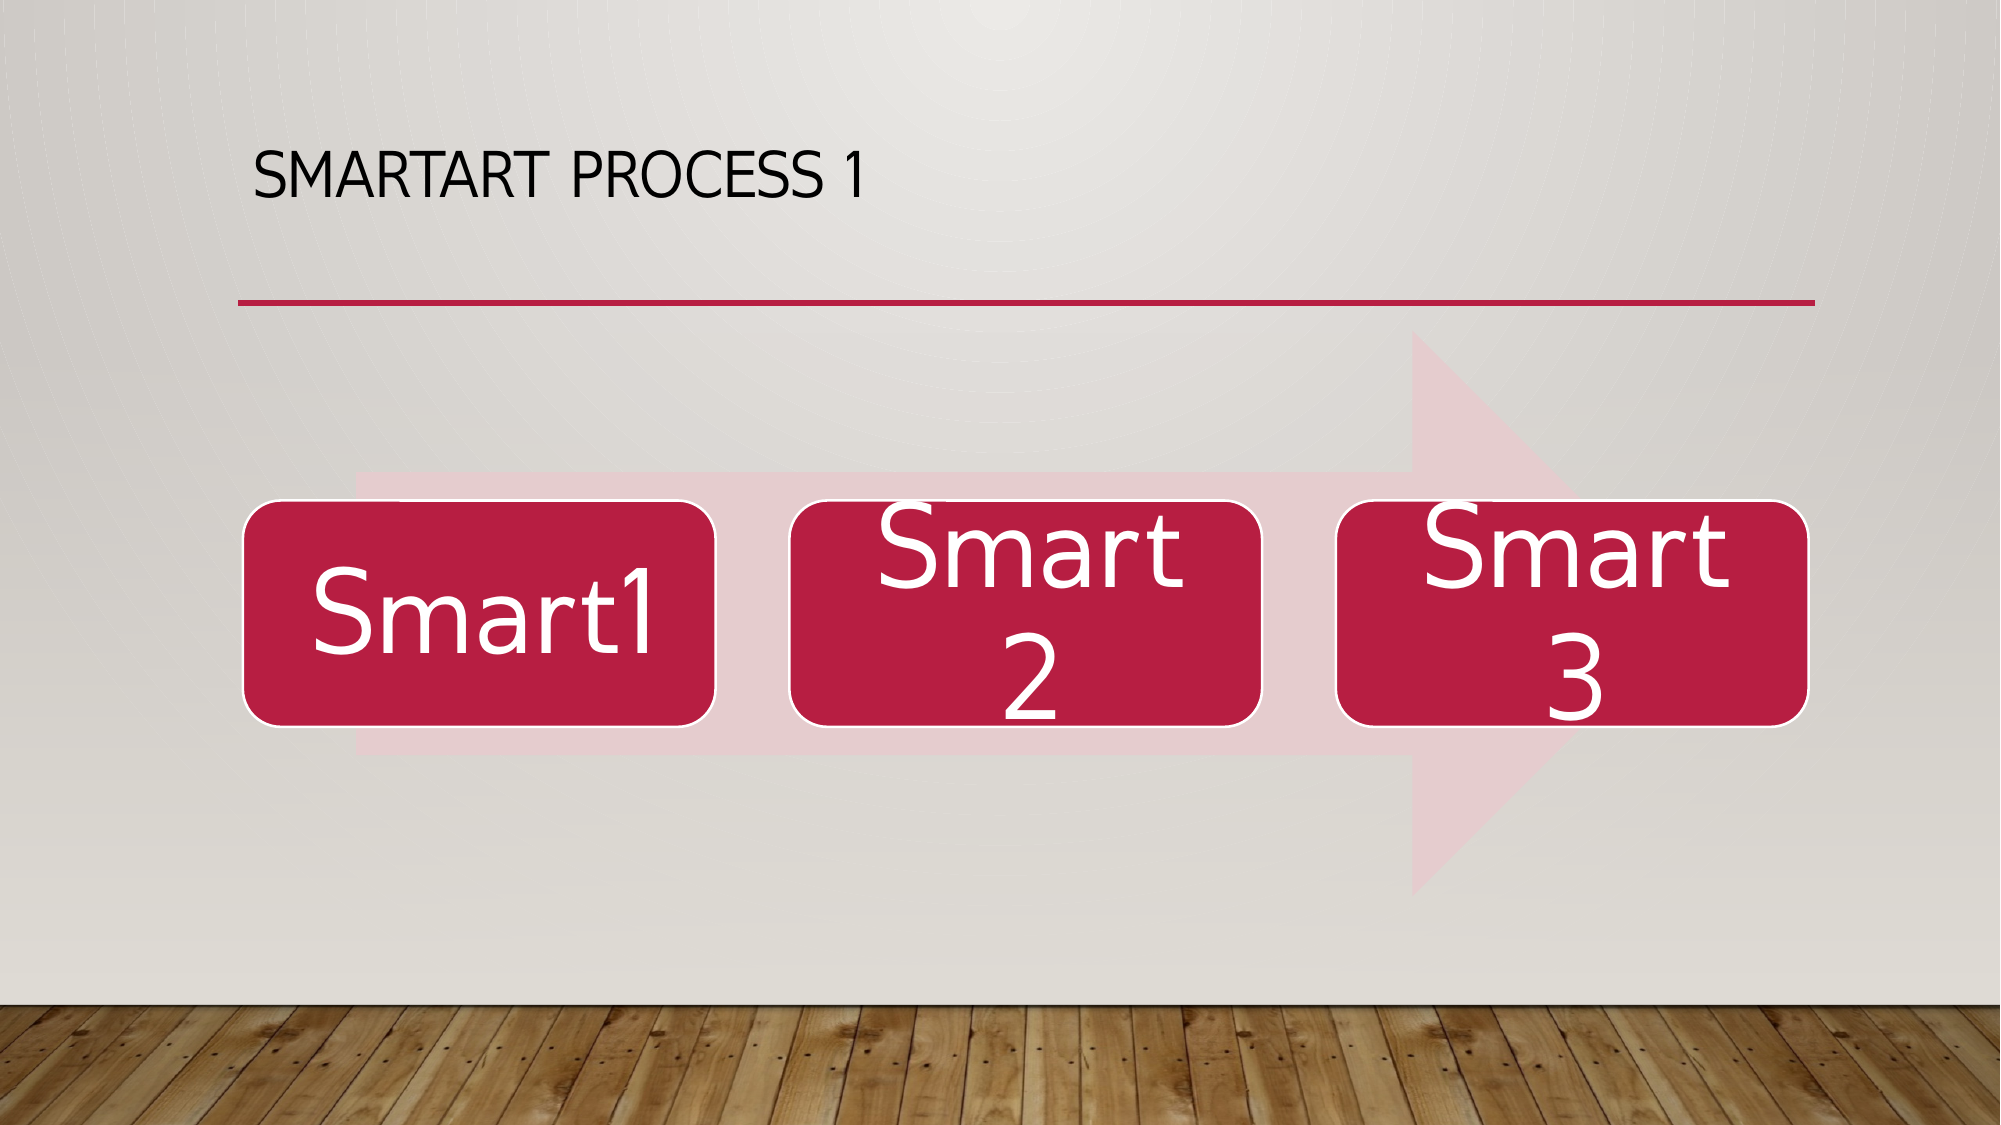

# Smartart Process 1
Smart1
Smart2
Smart3